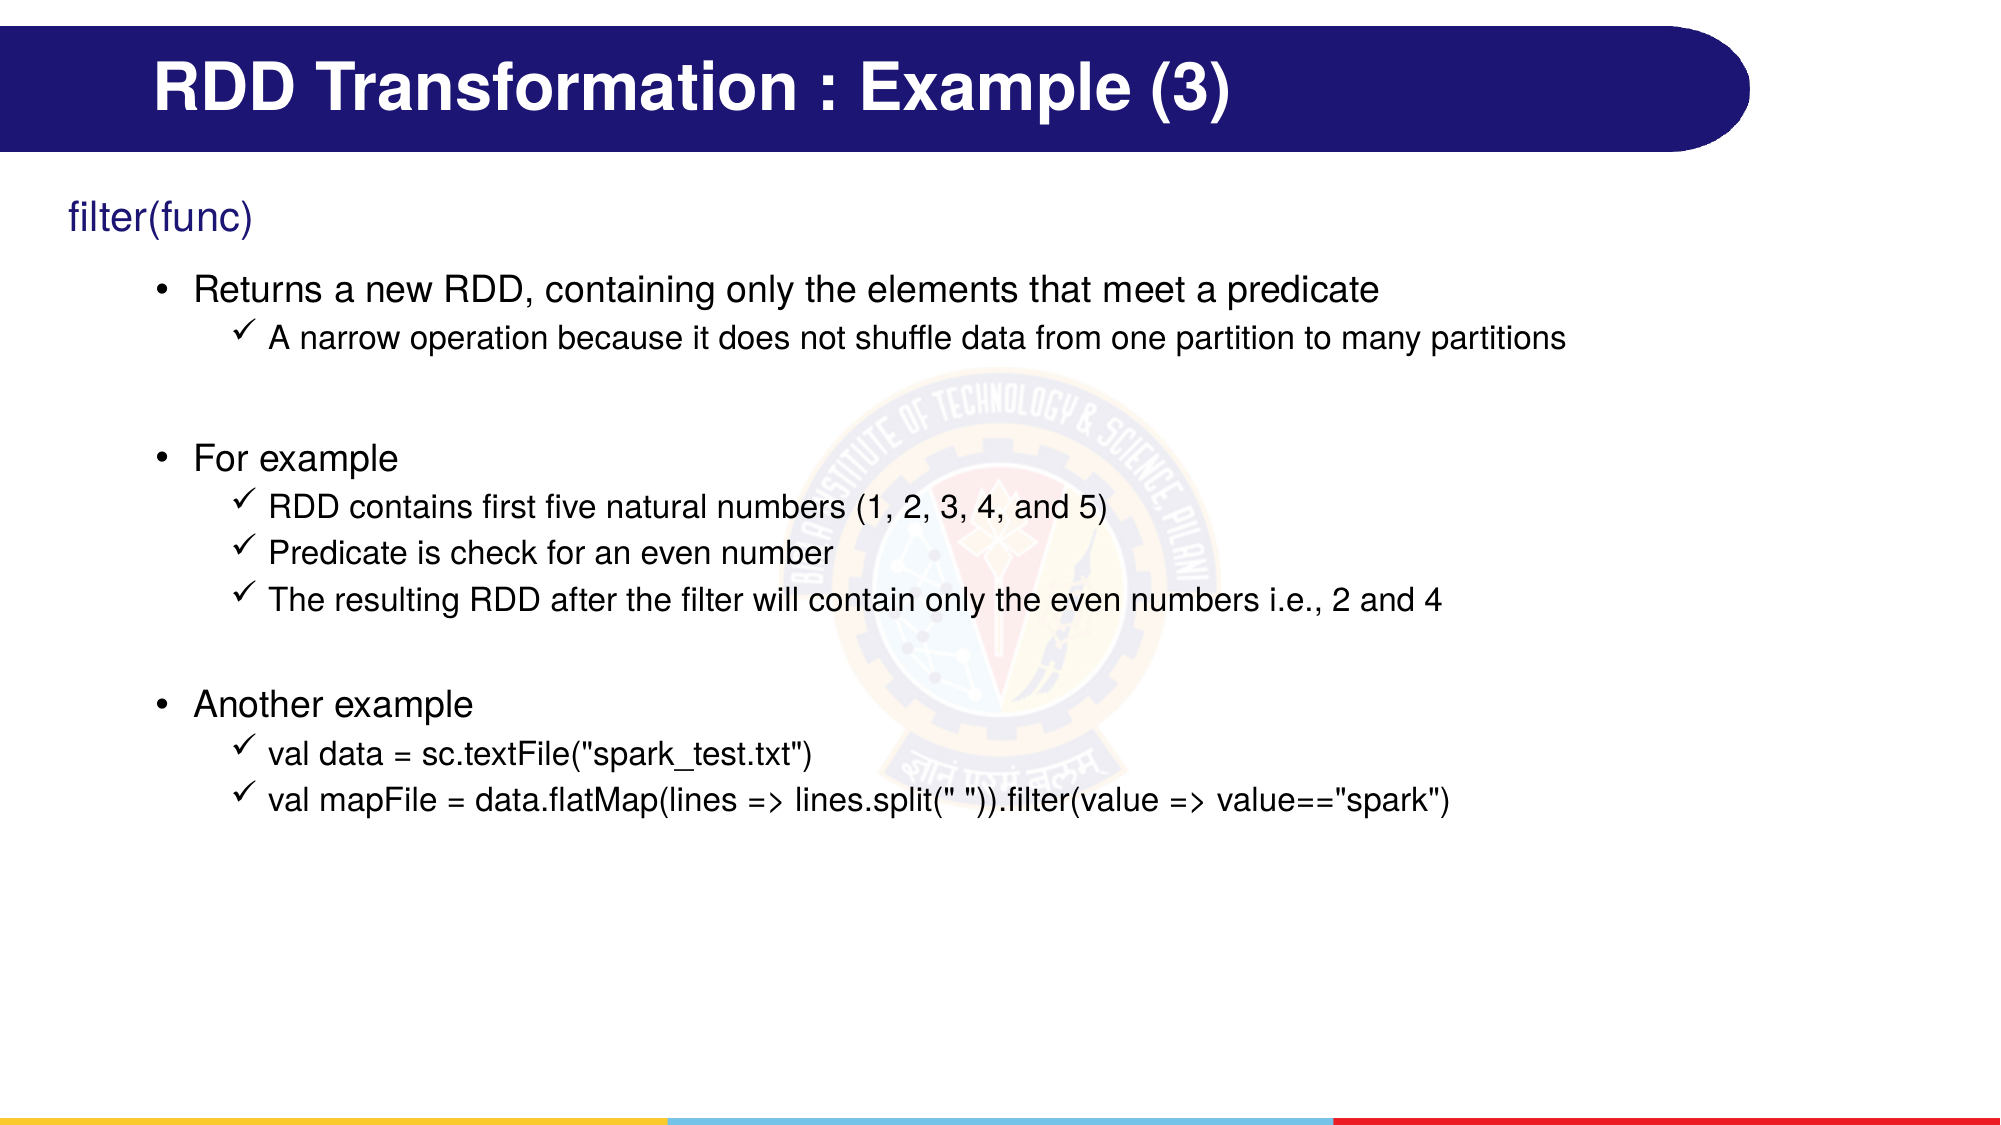

# RDD Transformation : Example (3)
filter(func)
Returns a new RDD, containing only the elements that meet a predicate
A narrow operation because it does not shuffle data from one partition to many partitions

For example
RDD contains first five natural numbers (1, 2, 3, 4, and 5)
Predicate is check for an even number
The resulting RDD after the filter will contain only the even numbers i.e., 2 and 4

Another example
val data = sc.textFile("spark_test.txt")
val mapFile = data.flatMap(lines => lines.split(" ")).filter(value => value=="spark")